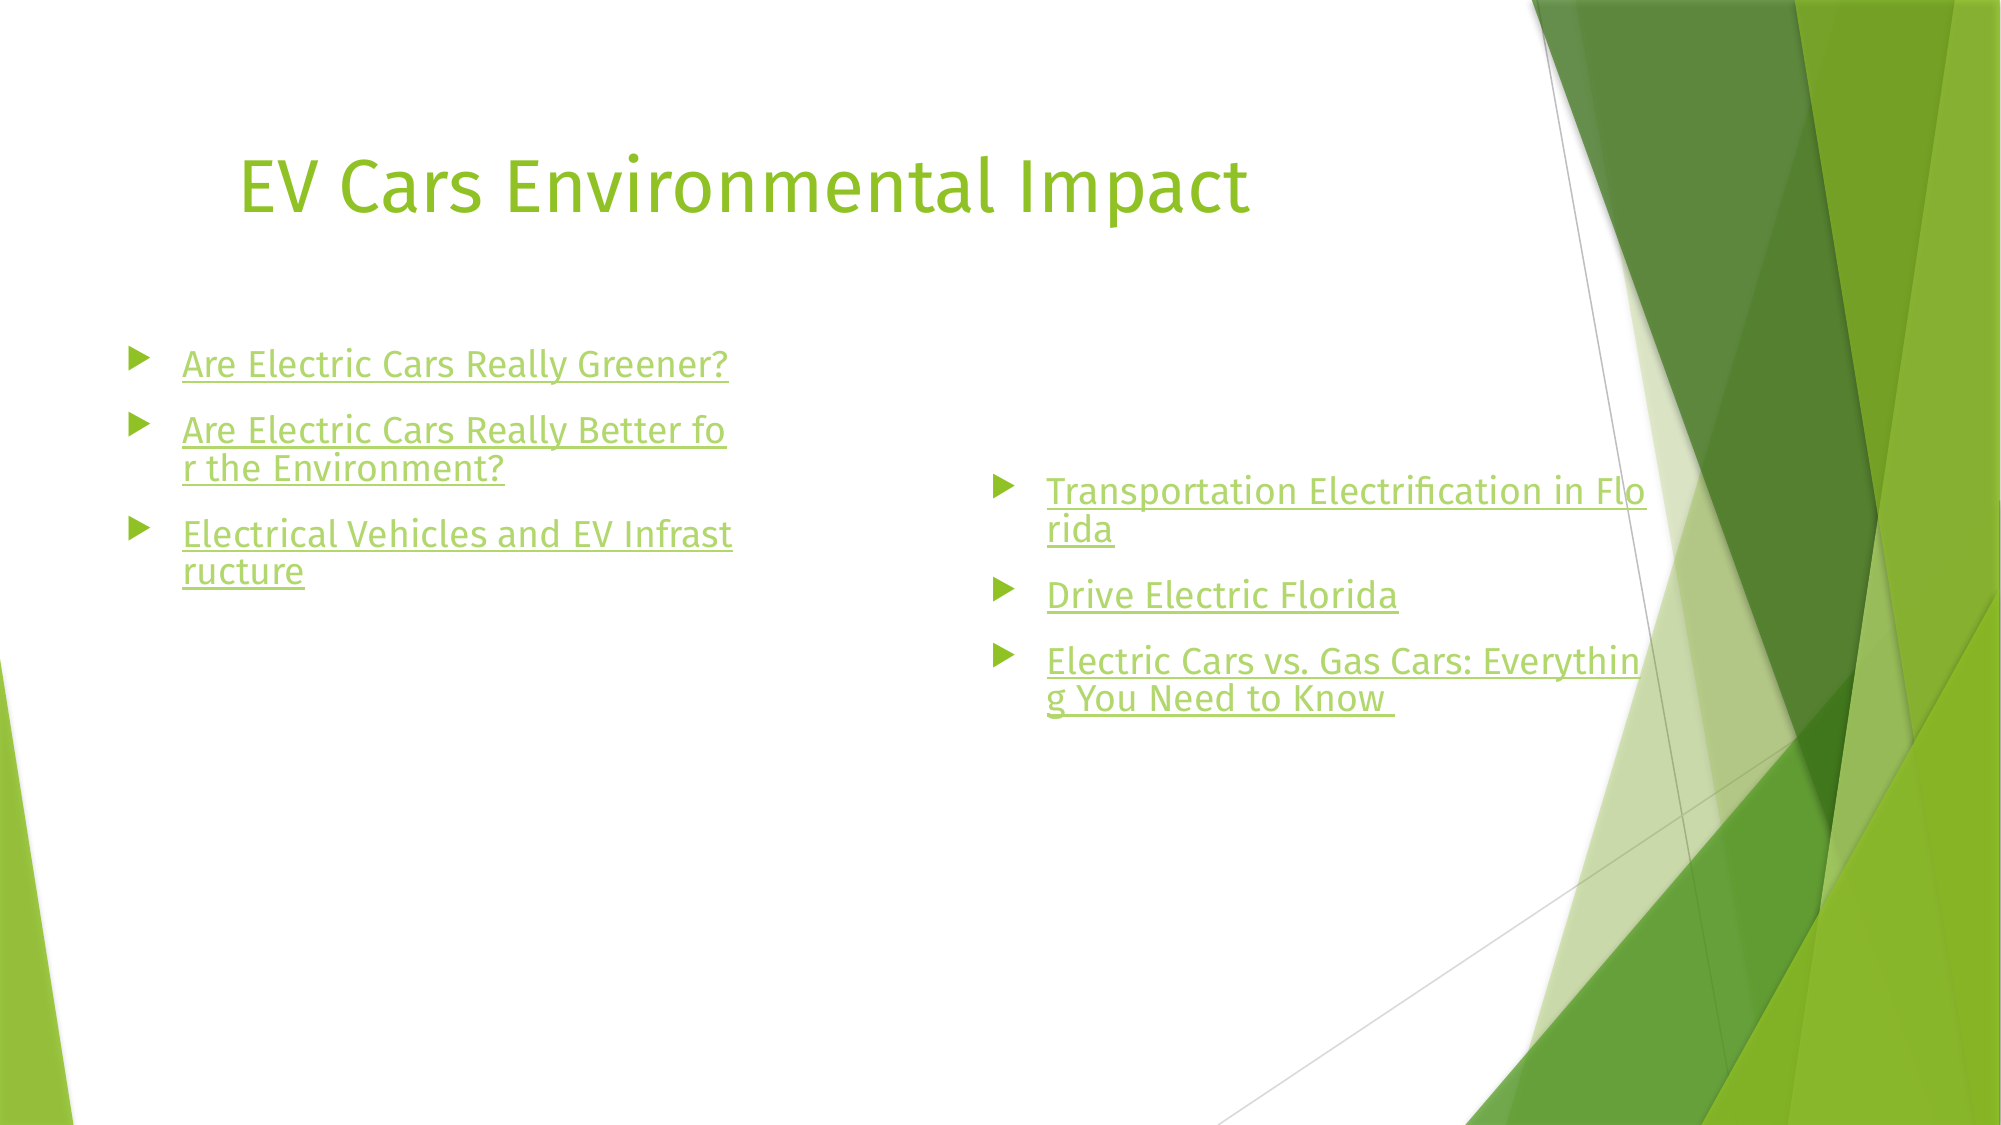

# EV Cars Environmental Impact
Are Electric Cars Really Greener?
Are Electric Cars Really Better for the Environment?
Electrical Vehicles and EV Infrastructure
Transportation Electrification in Florida
Drive Electric Florida
Electric Cars vs. Gas Cars: Everything You Need to Know